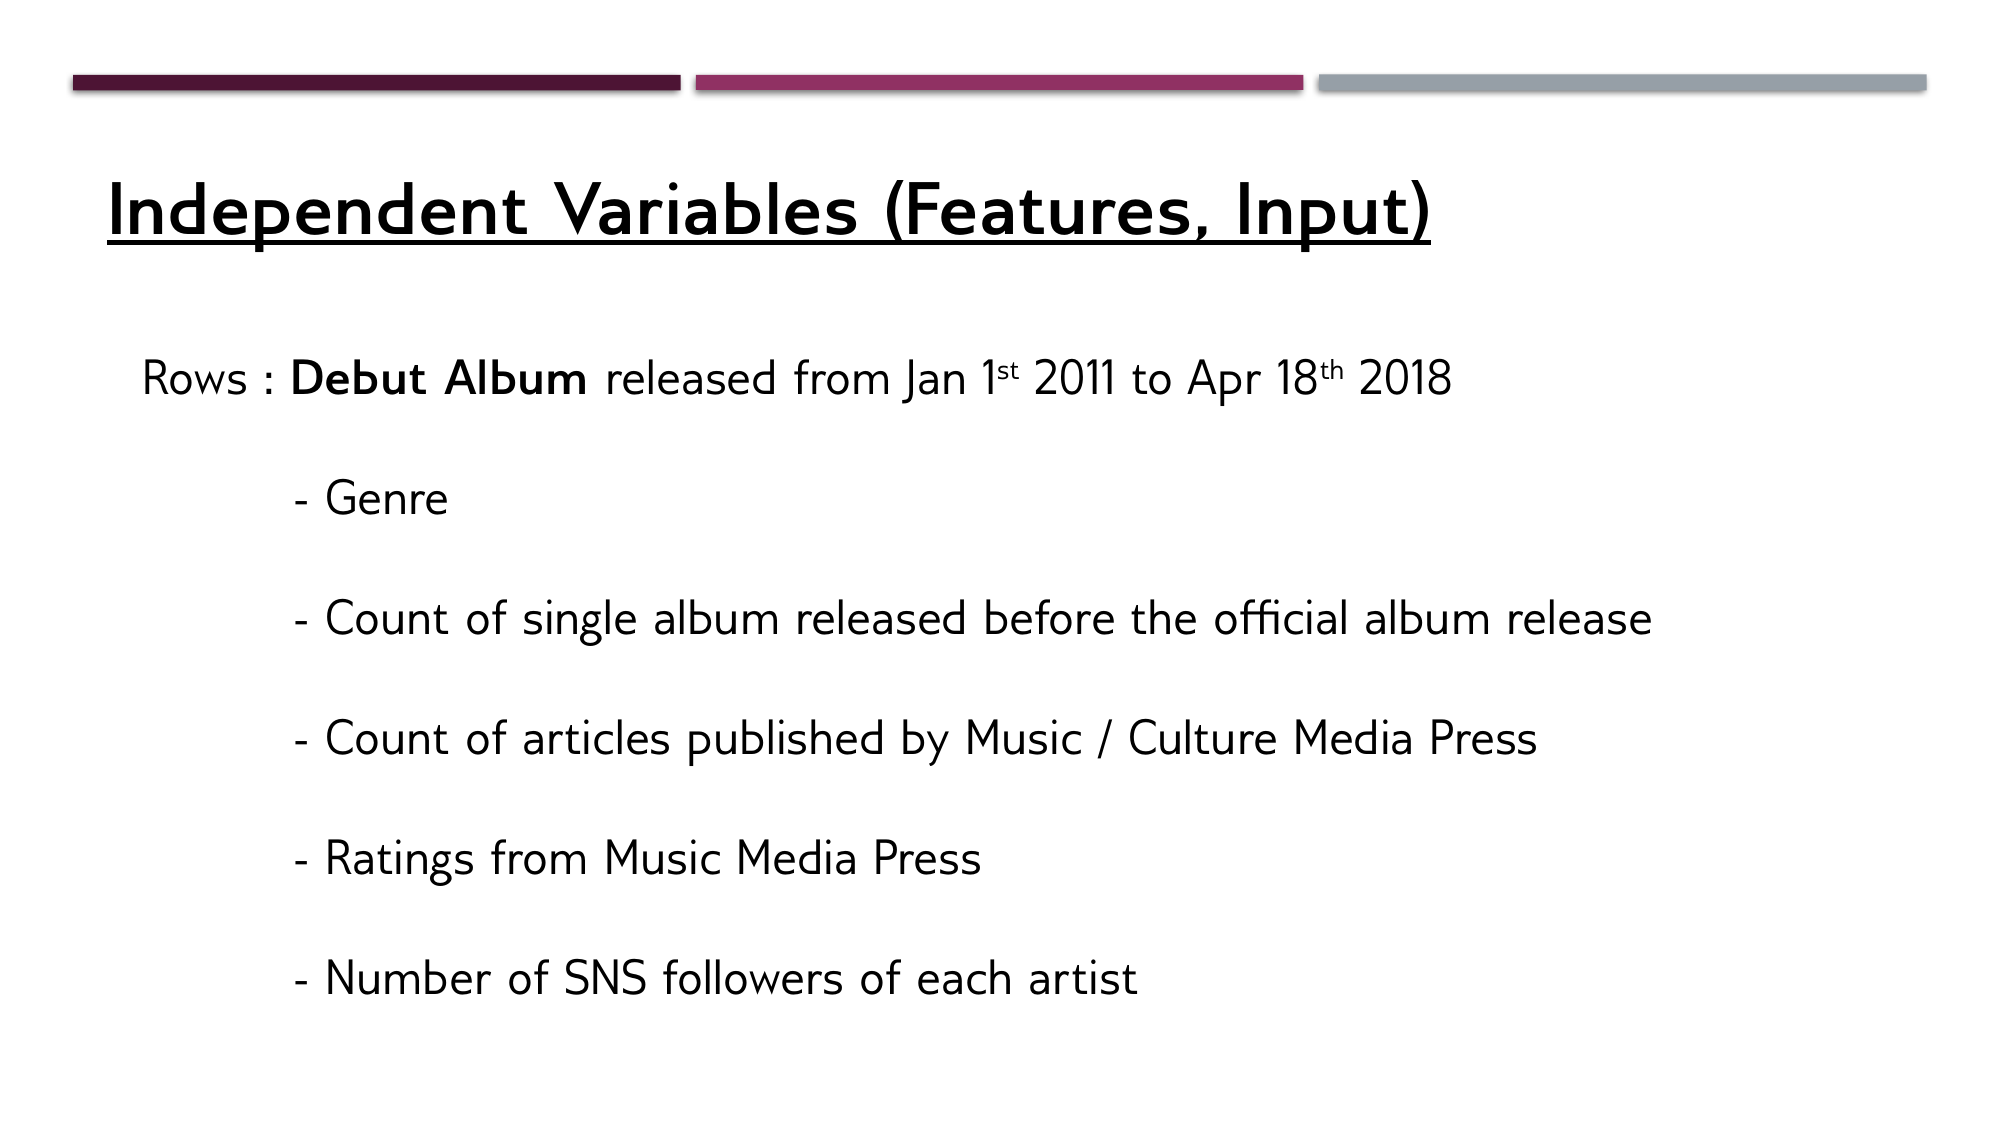

Independent Variables (Features, Input)
Rows : Debut Album released from Jan 1st 2011 to Apr 18th 2018

	- Genre

	- Count of single album released before the official album release

	- Count of articles published by Music / Culture Media Press

	- Ratings from Music Media Press

	- Number of SNS followers of each artist